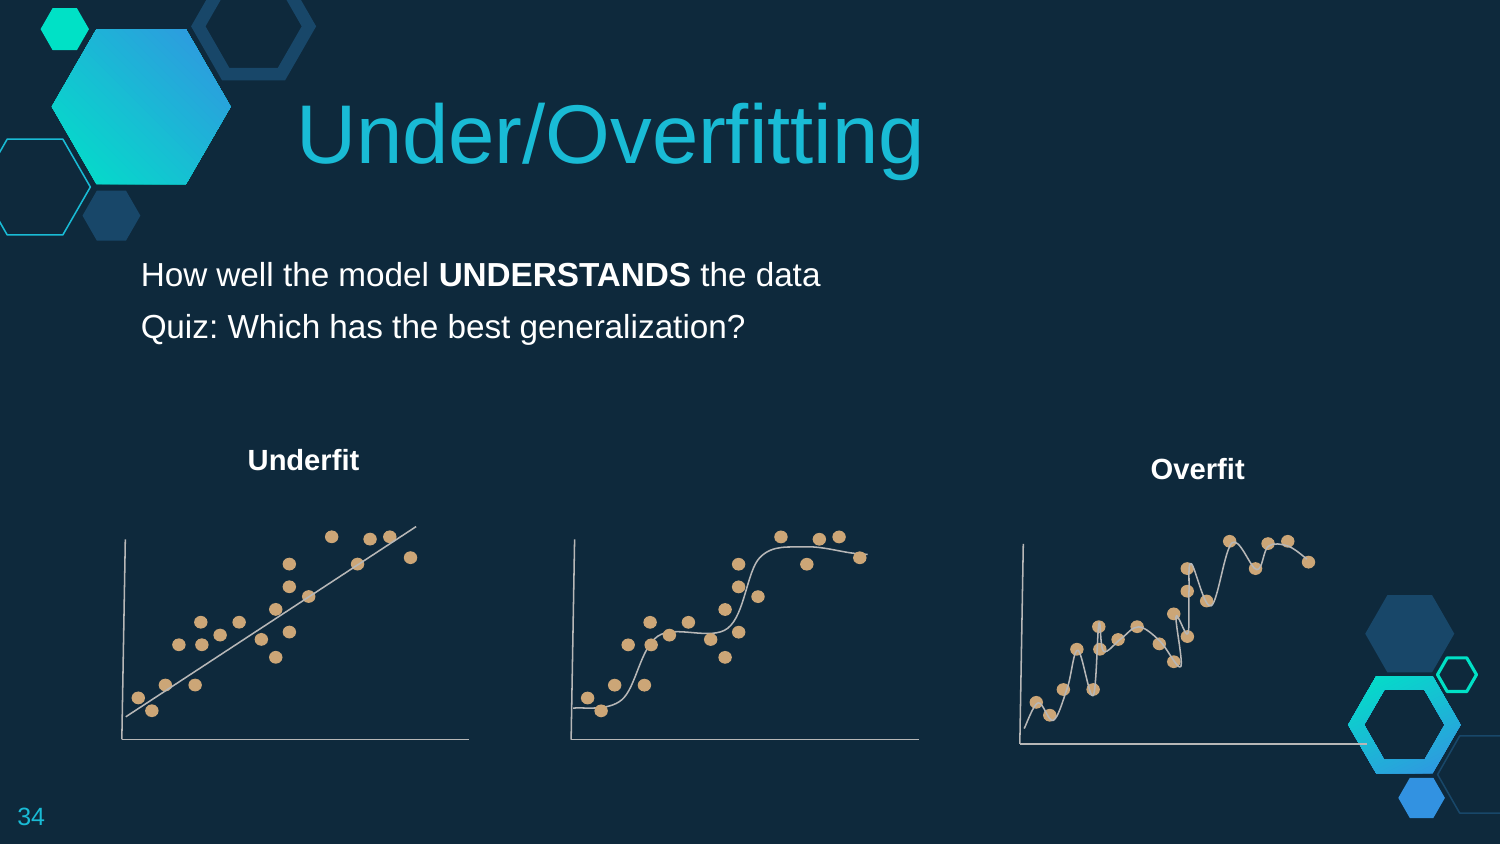

Under/Overfitting
How well the model UNDERSTANDS the data
Quiz: Which has the best generalization?

Underfit

Overfit

34